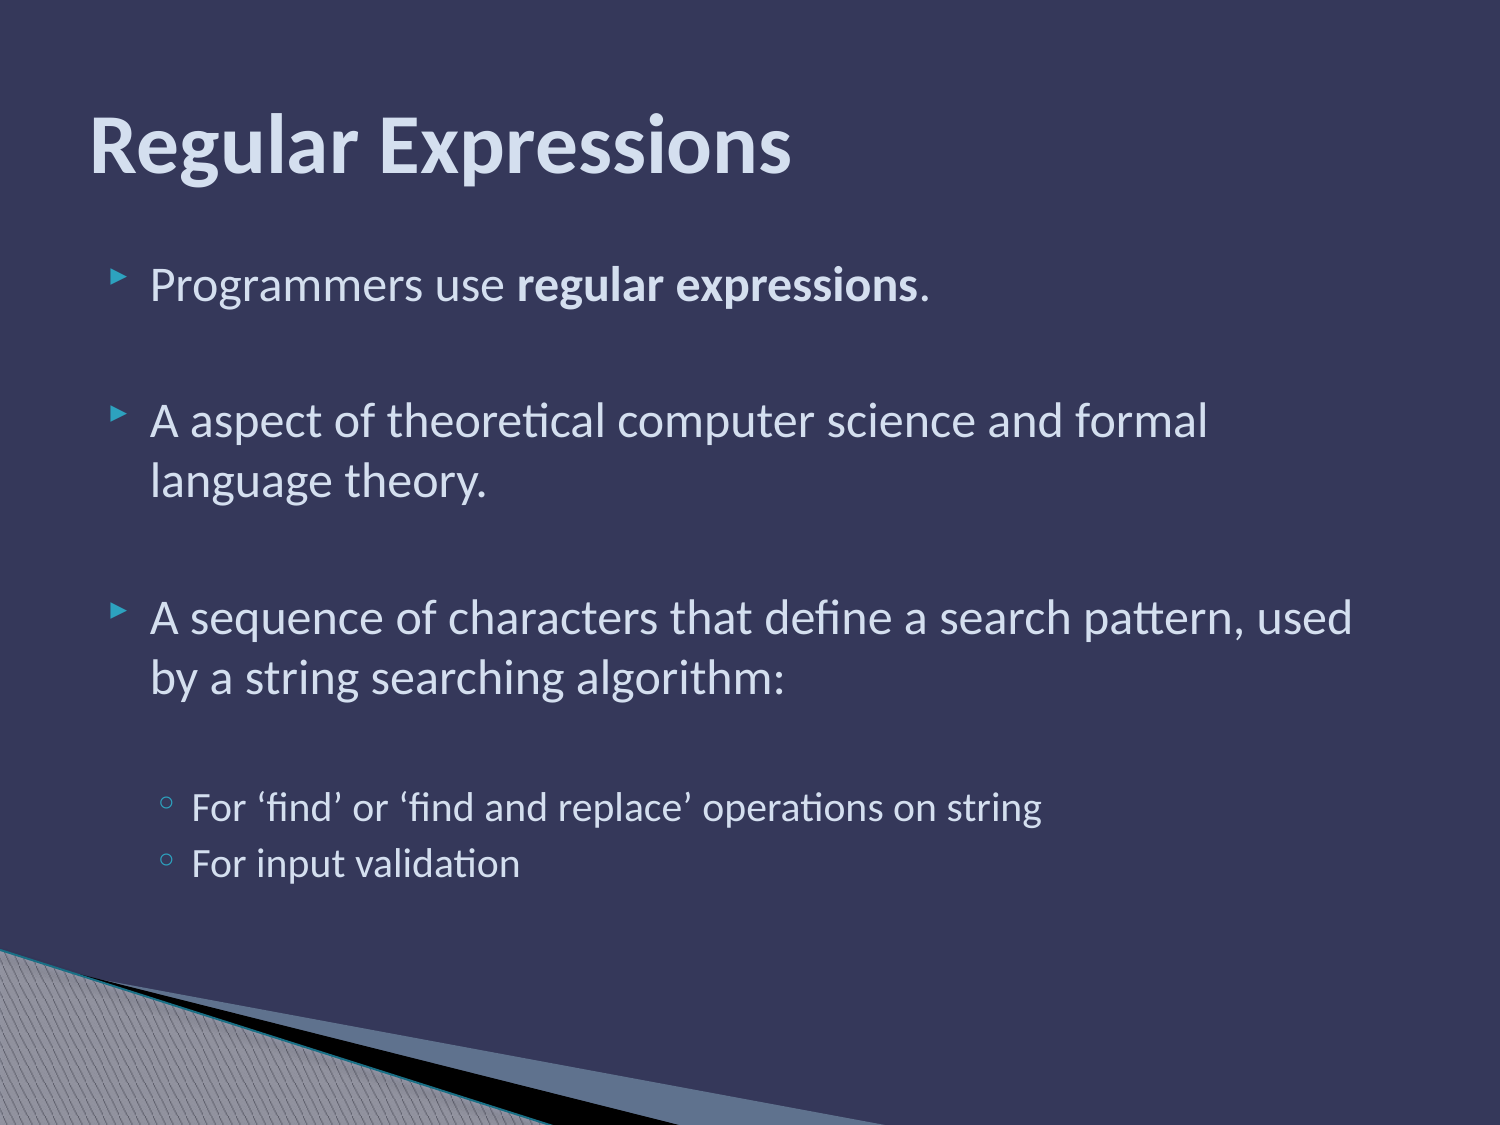

# Regular Expressions
Programmers use regular expressions.

A aspect of theoretical computer science and formal language theory.

A sequence of characters that define a search pattern, used by a string searching algorithm:

For ‘find’ or ‘find and replace’ operations on string
For input validation